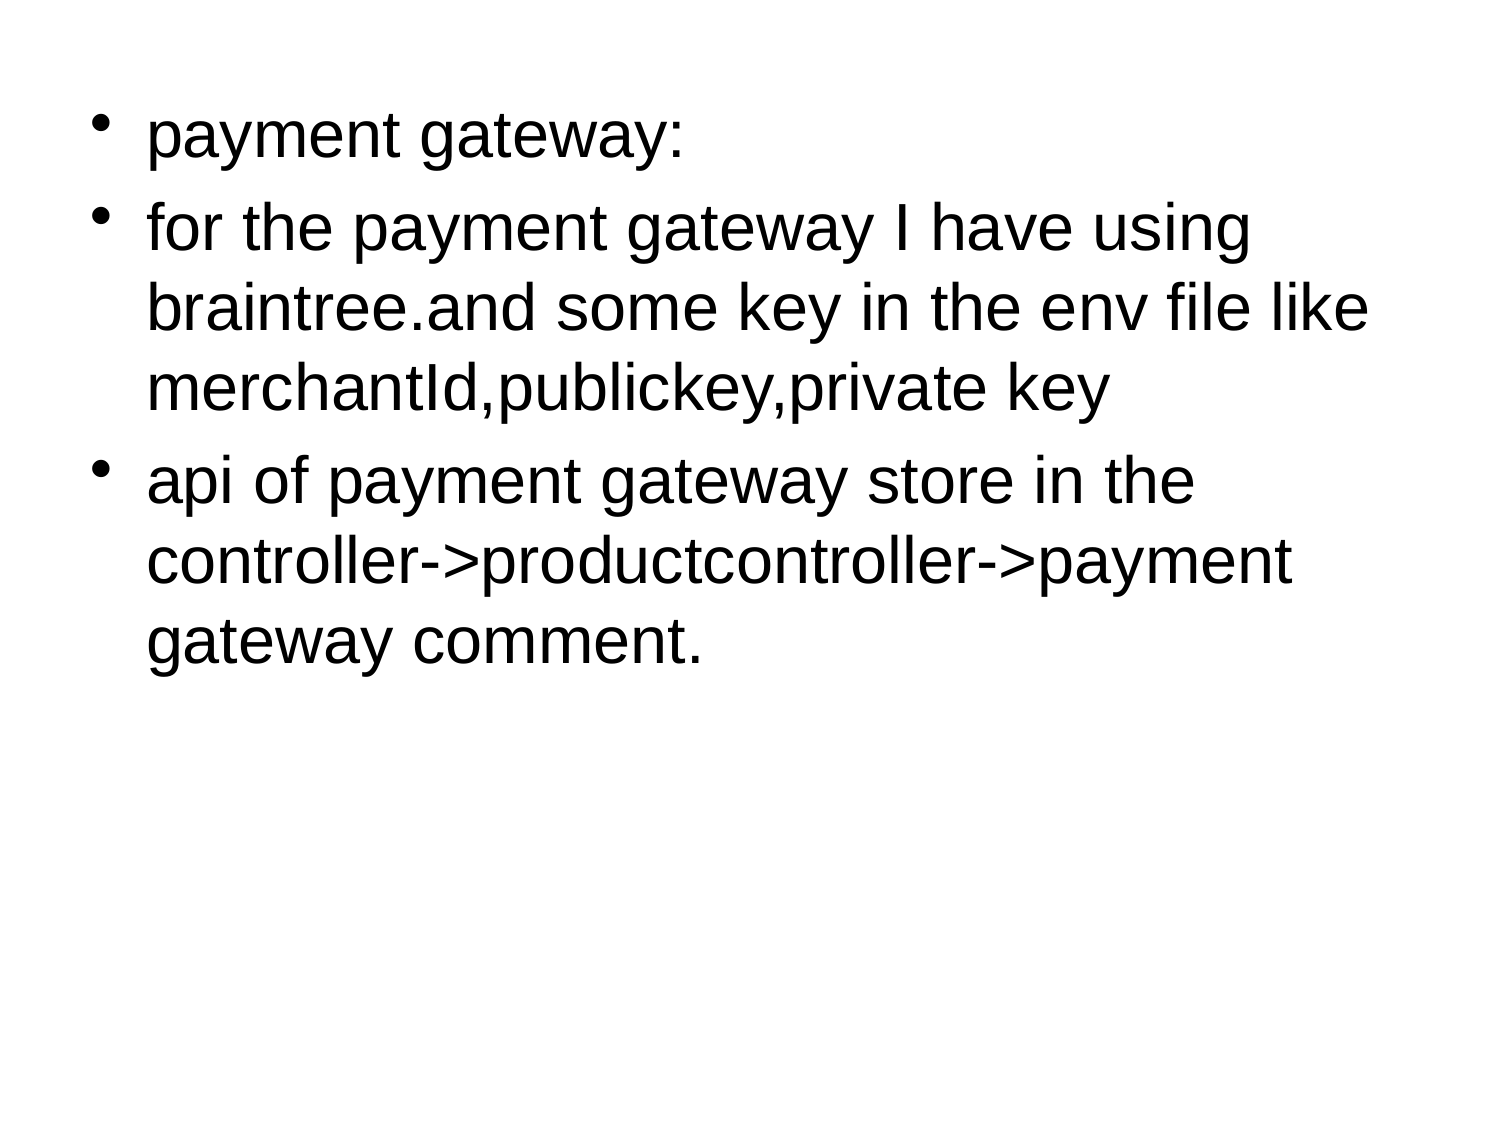

payment gateway:
for the payment gateway I have using braintree.and some key in the env file like merchantId,publickey,private key
api of payment gateway store in the controller->productcontroller->payment gateway comment.